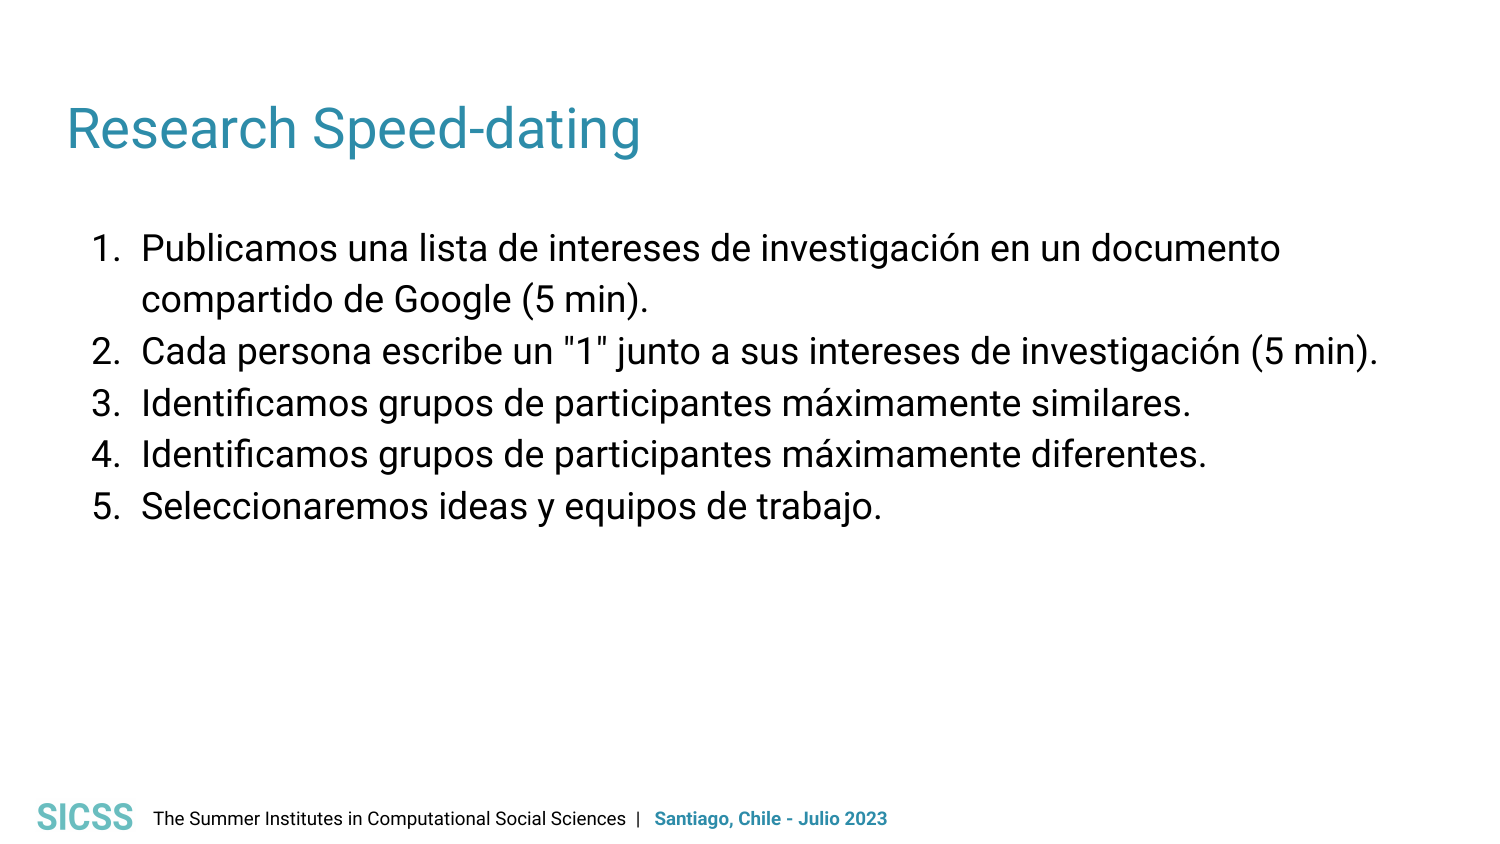

# Research Speed-dating

Publicamos una lista de intereses de investigación en un documento compartido de Google (5 min).
Cada persona escribe un "1" junto a sus intereses de investigación (5 min).
Identificamos grupos de participantes máximamente similares.
Identificamos grupos de participantes máximamente diferentes.
Seleccionaremos ideas y equipos de trabajo.